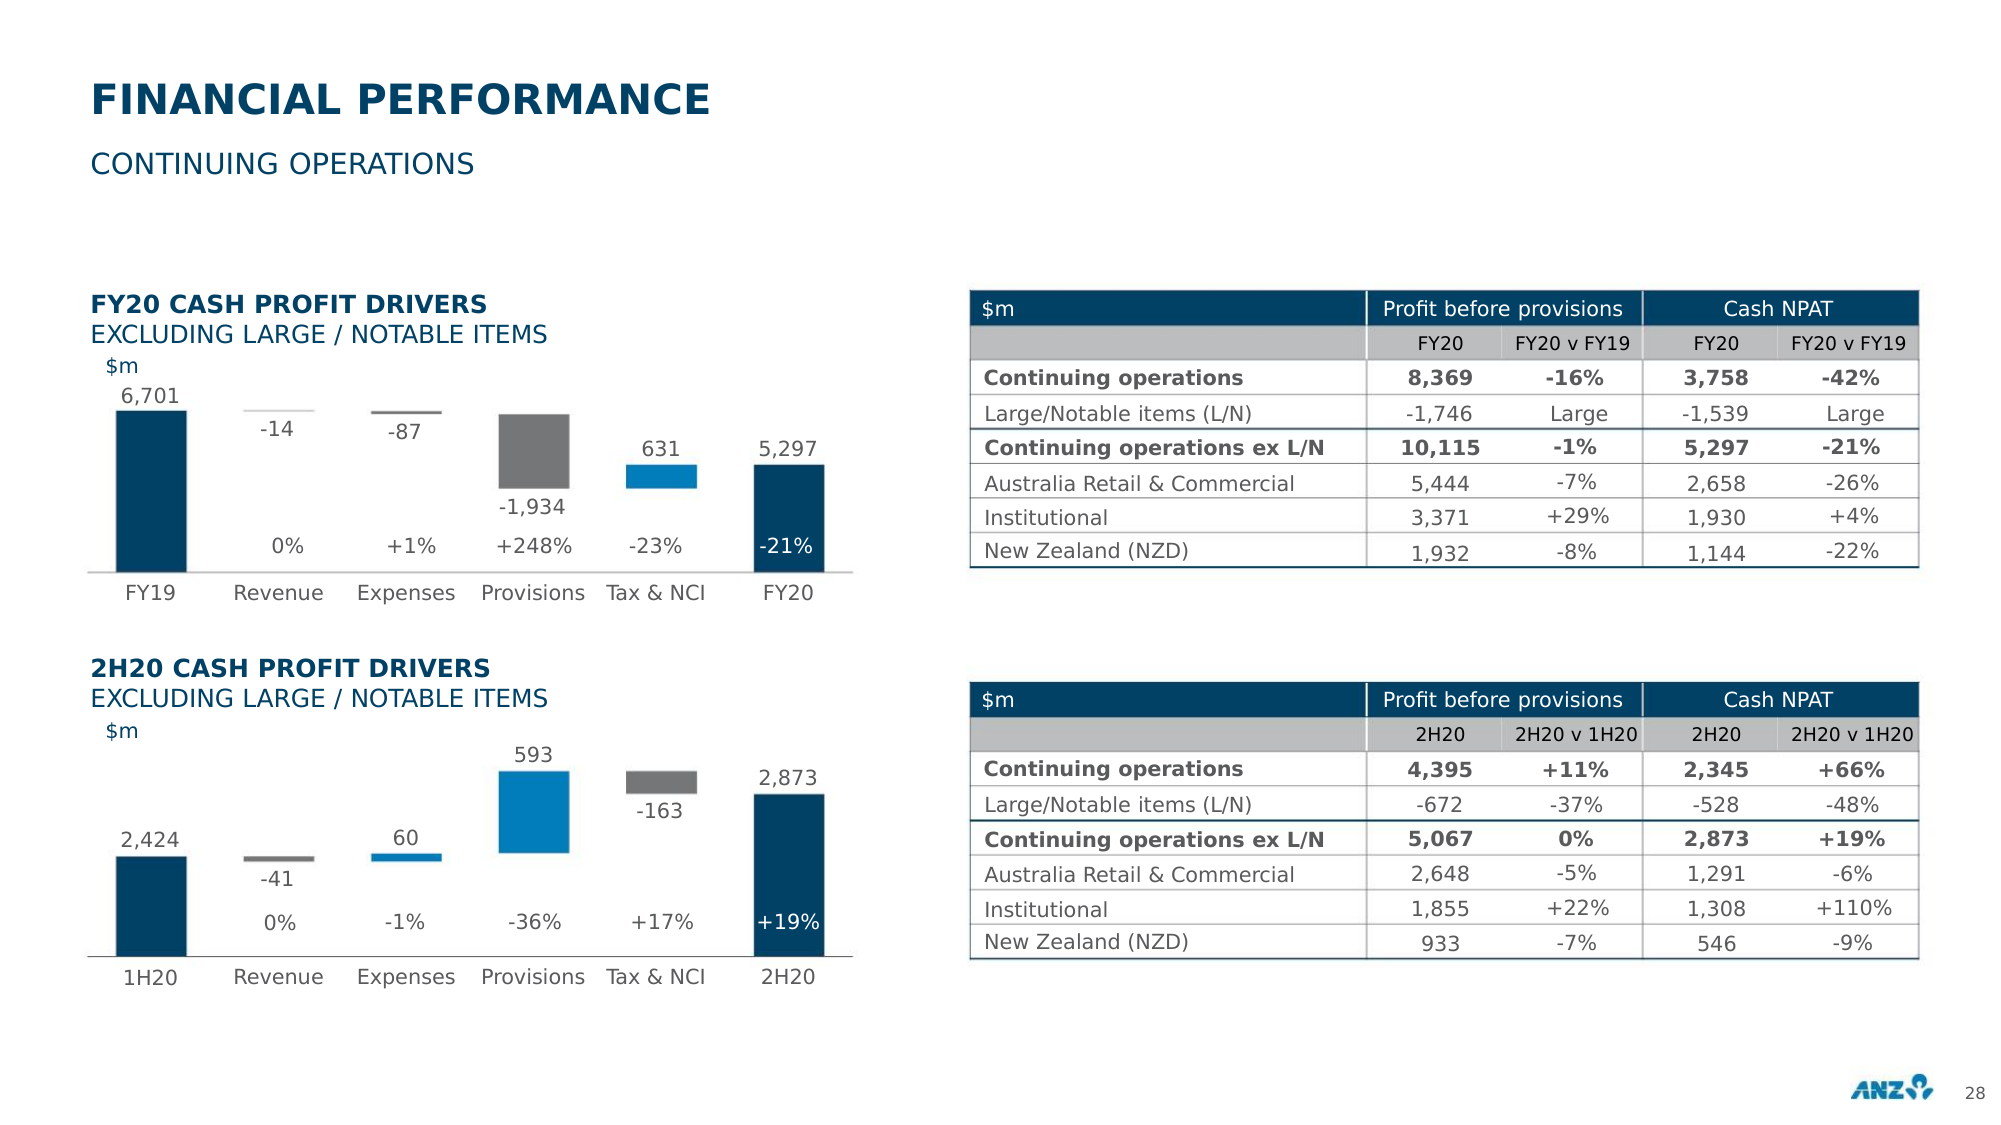

FINANCIAL PERFORMANCE
CONTINUING OPERATIONS
FY20 CASH PROFIT DRIVERS
EXCLUDING LARGE / NOTABLE ITEMS
$m
6,701
$m
Profit before provisions
Cash NPAT
FY20
8,369
-1,746
10,115
5,444
3,371
1,932
FY20 v FY19
-16%
Large
FY20
FY20 v FY19
-42%
Large
Continuing operations
Large/Notable items (L/N)
Continuing operations ex L/N
Australia Retail & Commercial
Institutional
3,758
-1,539
5,297
2,658
1,930
1,144
-14
-87
-1%
-21%
-26%
631
5,297
-7%
-1,934
+29%
-8%
+4%
0%
Revenue
+1%
+248%
-23%
-21%
FY20
New Zealand (NZD)
-22%
FY19
Expenses Provisions Tax & NCI
2H20 CASH PROFIT DRIVERS
EXCLUDING LARGE / NOTABLE ITEMS
$m
Profit before provisions
Cash NPAT
$m
2H20
4,395
-672
2H20 v 1H20
+11%
-37%
2H20
2,345
-528
2H20 v 1H20
+66%
-48%
593
Continuing operations
Large/Notable items (L/N)
Continuing operations ex L/N
Australia Retail & Commercial
Institutional
2,873
-163
60
5,067
2,648
1,855
933
0%
2,873
1,291
1,308
546
+19%
-6%
2,424
1H20
-5%
-41
0%
+22%
-7%
+110%
-9%
-1%
-36%
+17%
+19%
2H20
New Zealand (NZD)
Revenue
Expenses Provisions Tax & NCI
28